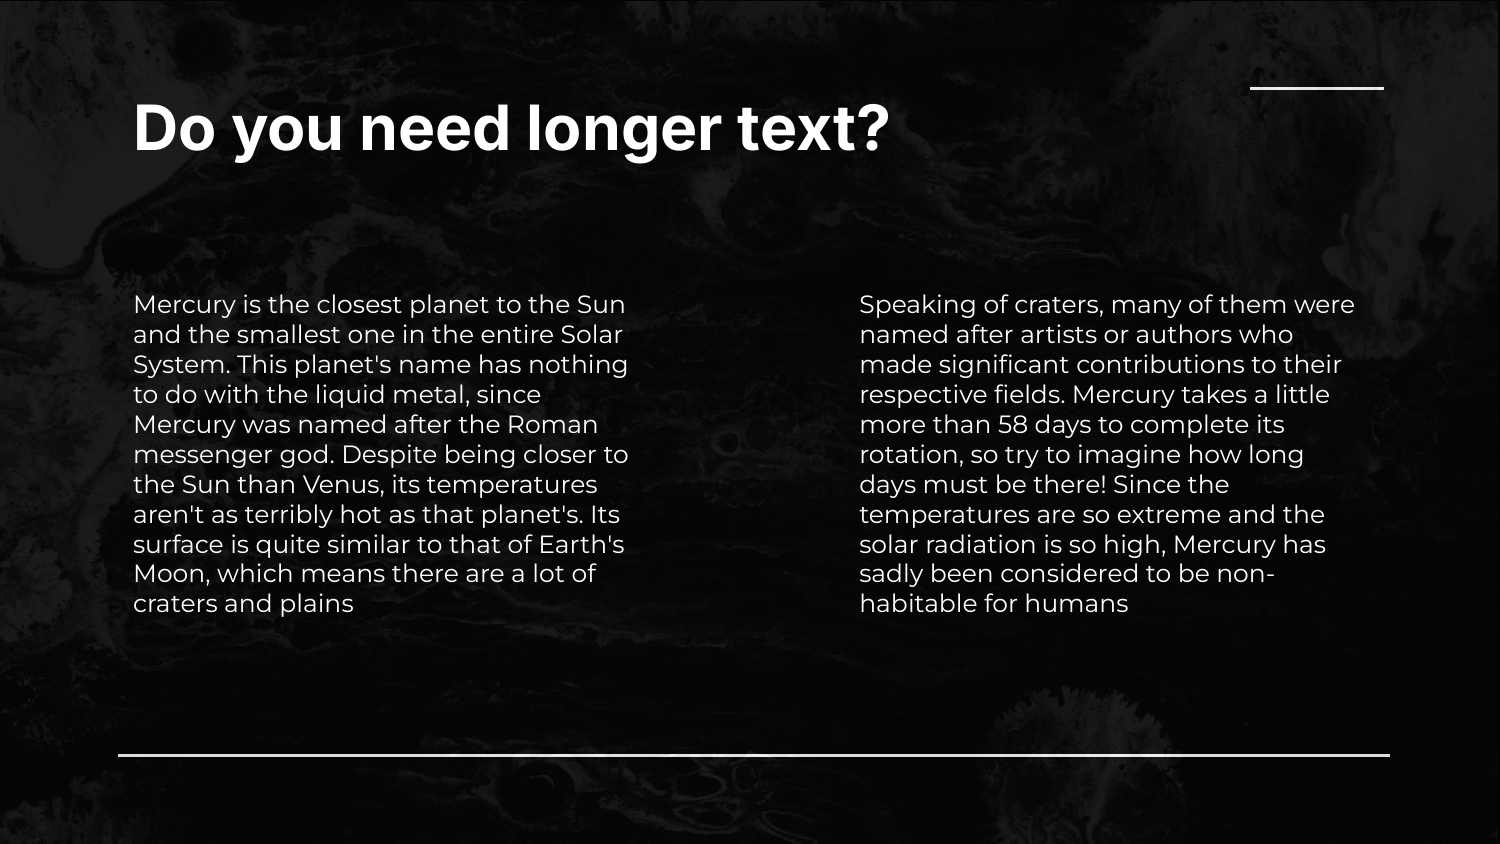

# Do you need longer text?
Mercury is the closest planet to the Sun and the smallest one in the entire Solar System. This planet's name has nothing to do with the liquid metal, since Mercury was named after the Roman messenger god. Despite being closer to the Sun than Venus, its temperatures aren't as terribly hot as that planet's. Its surface is quite similar to that of Earth's Moon, which means there are a lot of craters and plains
Speaking of craters, many of them were named after artists or authors who made significant contributions to their respective fields. Mercury takes a little more than 58 days to complete its rotation, so try to imagine how long days must be there! Since the temperatures are so extreme and the solar radiation is so high, Mercury has sadly been considered to be non-habitable for humans